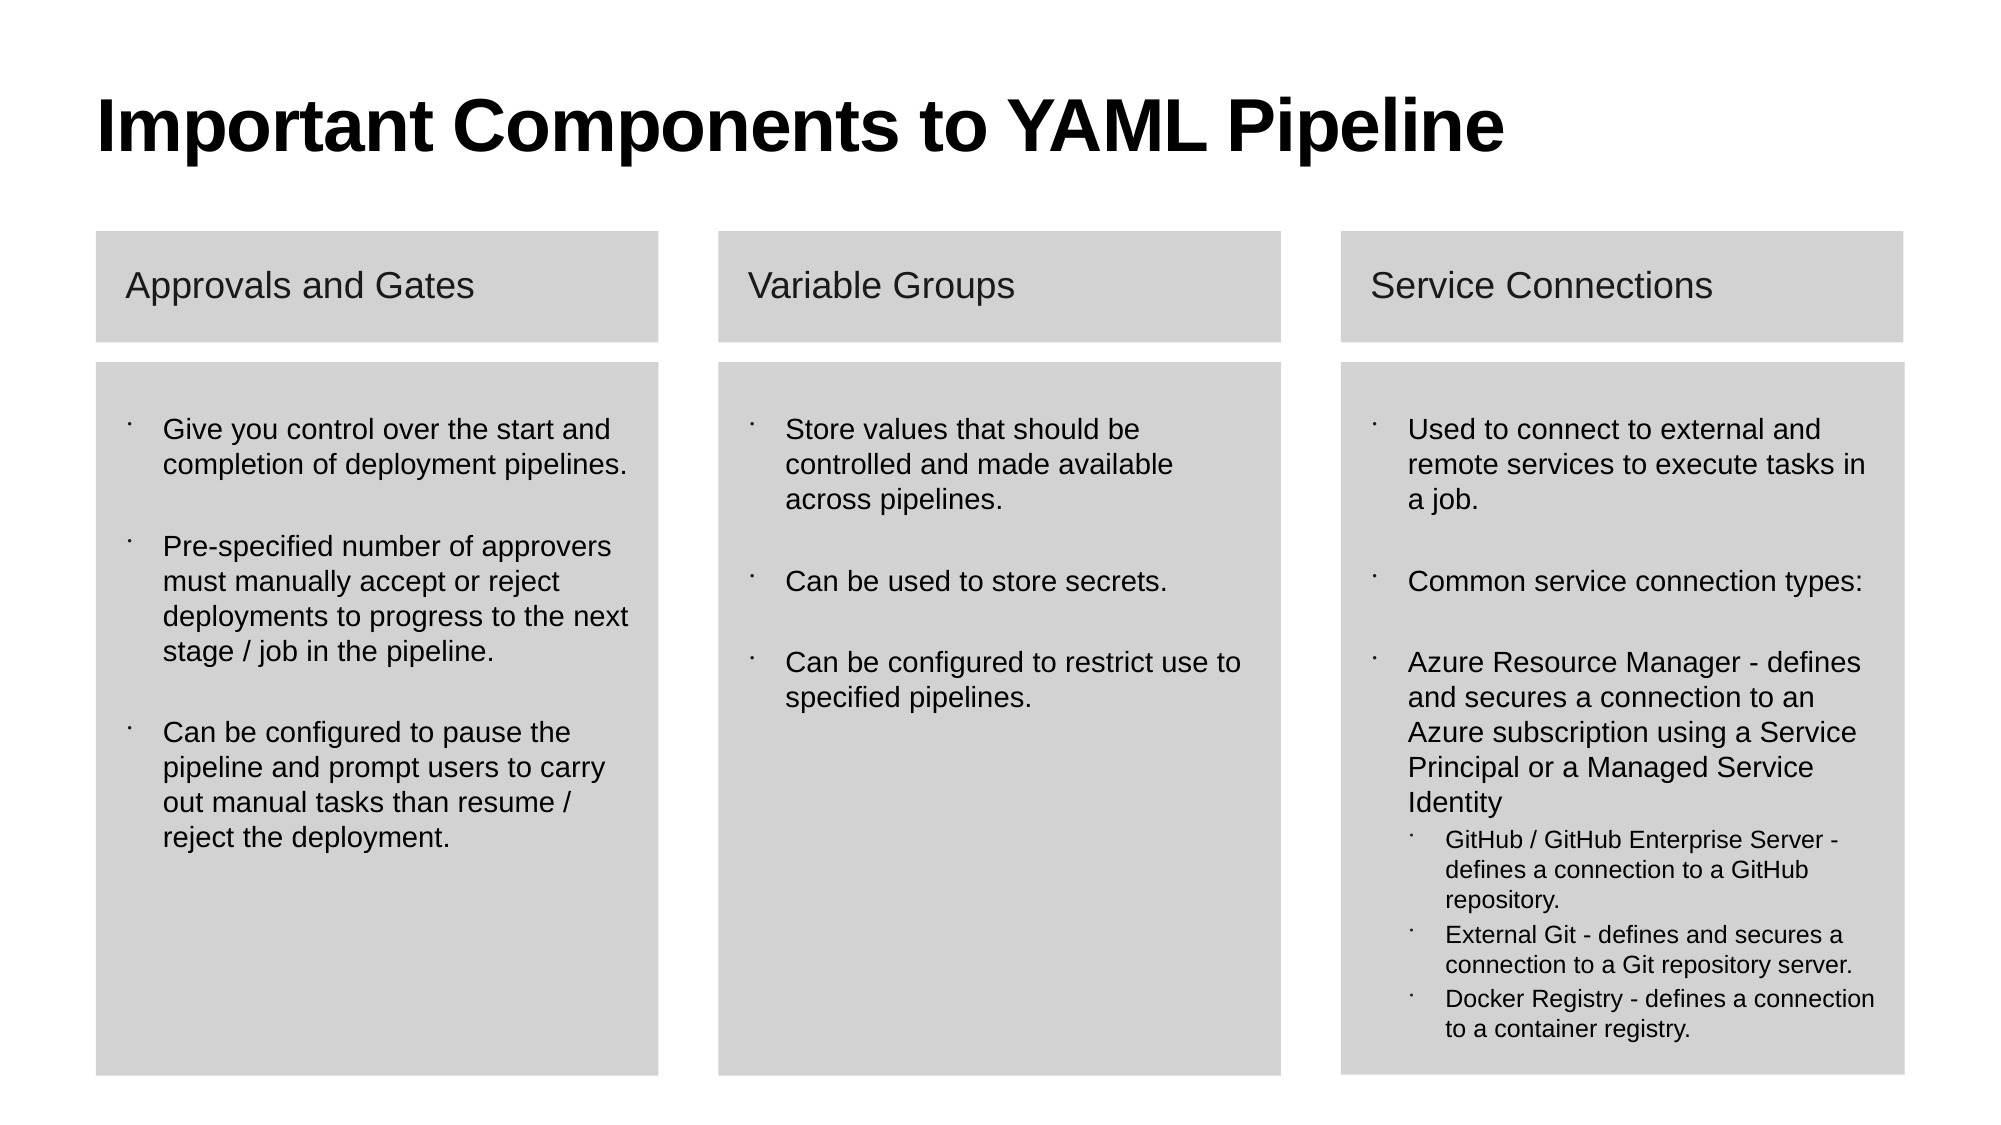

# Important Components to YAML Pipeline
Approvals and Gates
Variable Groups
Service Connections

Give you control over the start and completion of deployment pipelines.

Pre-specified number of approvers must manually accept or reject deployments to progress to the next stage / job in the pipeline.

Can be configured to pause the pipeline and prompt users to carry out manual tasks than resume / reject the deployment.

Store values that should be controlled and made available across pipelines.

Can be used to store secrets.

Can be configured to restrict use to specified pipelines.

Used to connect to external and remote services to execute tasks in a job.

Common service connection types:

Azure Resource Manager - defines and secures a connection to an Azure subscription using a Service Principal or a Managed Service Identity
GitHub / GitHub Enterprise Server - defines a connection to a GitHub repository.
External Git - defines and secures a connection to a Git repository server.
Docker Registry - defines a connection to a container registry.